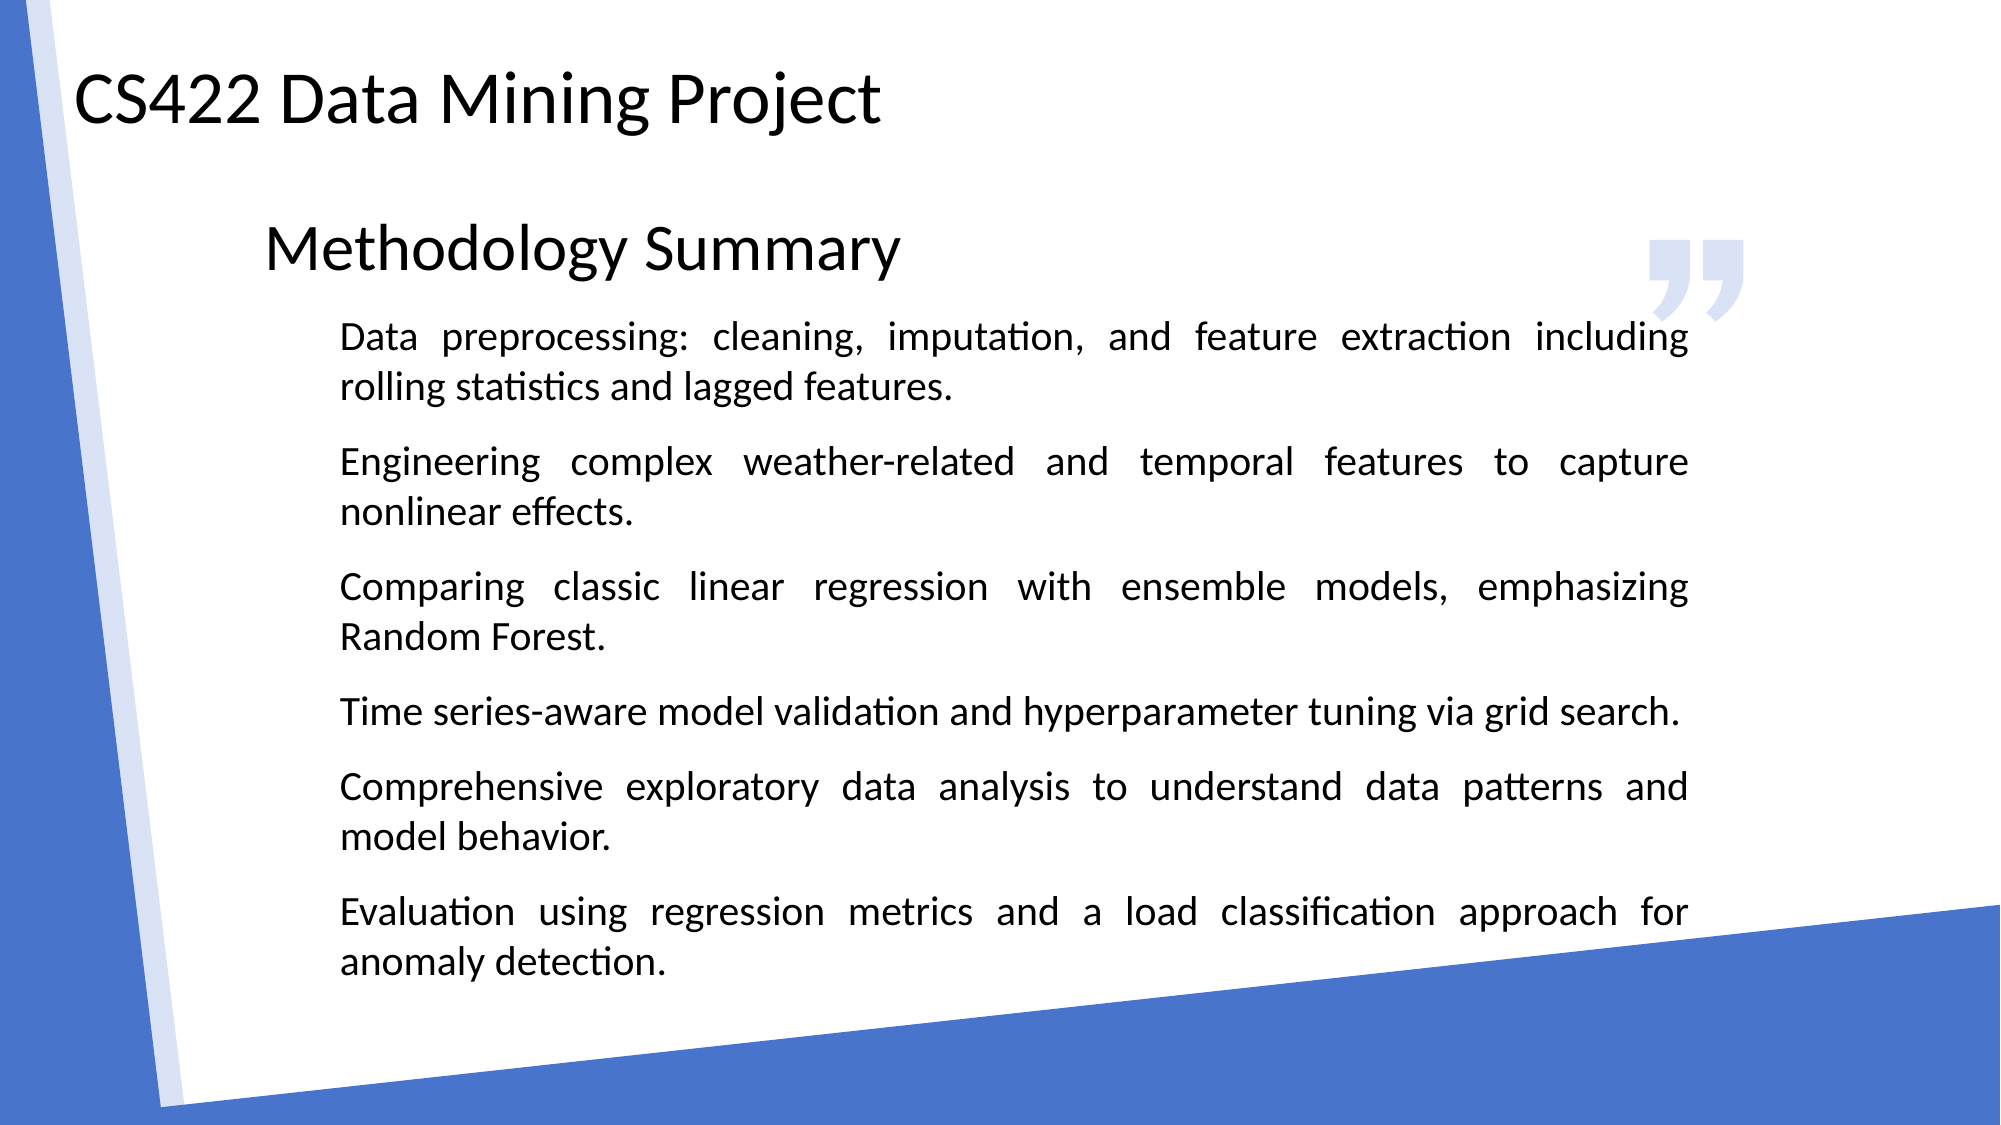

# CS422 Data Mining Project
Methodology Summary
Data preprocessing: cleaning, imputation, and feature extraction including rolling statistics and lagged features.
Engineering complex weather-related and temporal features to capture nonlinear effects.
Comparing classic linear regression with ensemble models, emphasizing Random Forest.
Time series-aware model validation and hyperparameter tuning via grid search.
Comprehensive exploratory data analysis to understand data patterns and model behavior.
Evaluation using regression metrics and a load classification approach for anomaly detection.